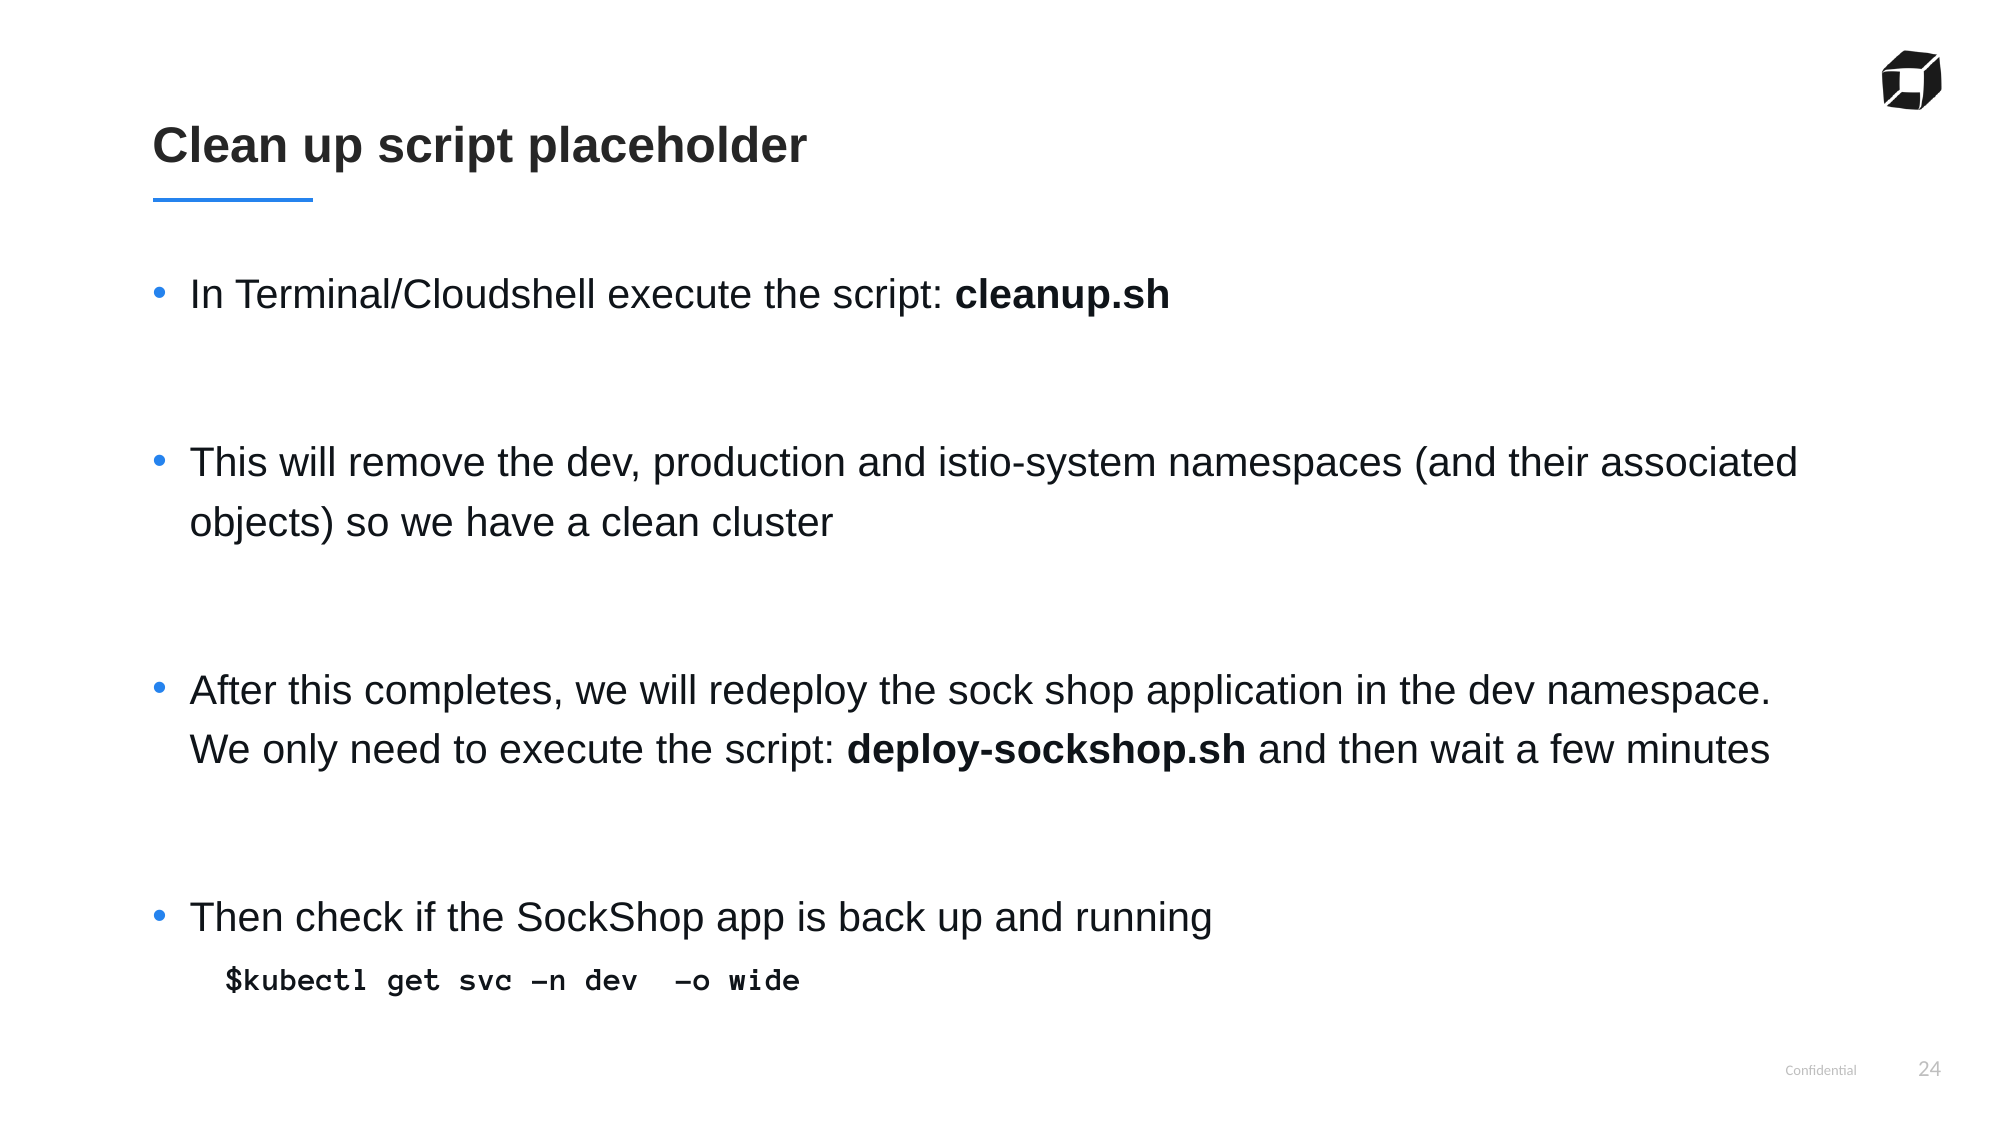

# Clean up script placeholder
In Terminal/Cloudshell execute the script: cleanup.sh

This will remove the dev, production and istio-system namespaces (and their associated objects) so we have a clean cluster

After this completes, we will redeploy the sock shop application in the dev namespace.  We only need to execute the script: deploy-sockshop.sh and then wait a few minutes

Then check if the SockShop app is back up and running
$kubectl get svc –n dev  -o wide